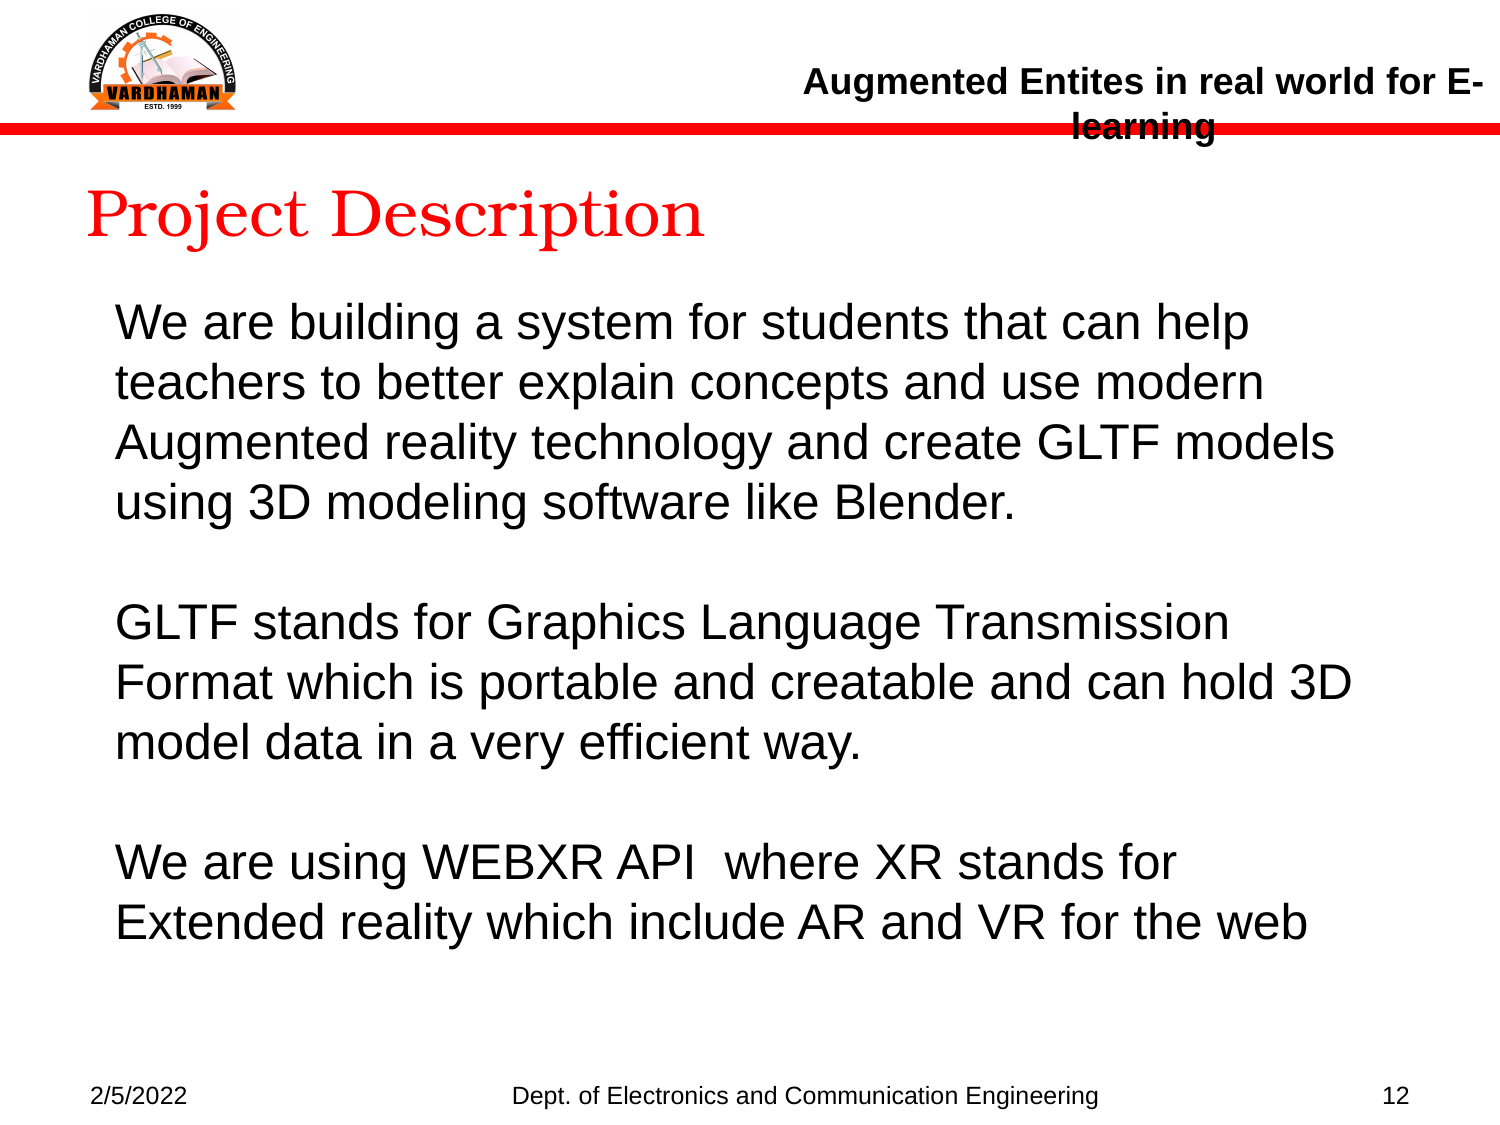

Augmented Entites in real world for E-learning
Project Description
We are building a system for students that can help teachers to better explain concepts and use modern Augmented reality technology and create GLTF models using 3D modeling software like Blender.

GLTF stands for Graphics Language Transmission Format which is portable and creatable and can hold 3D model data in a very efficient way.

We are using WEBXR API  where XR stands for Extended reality which include AR and VR for the web
Dept. of Electronics and Communication Engineering
2/5/2022
12